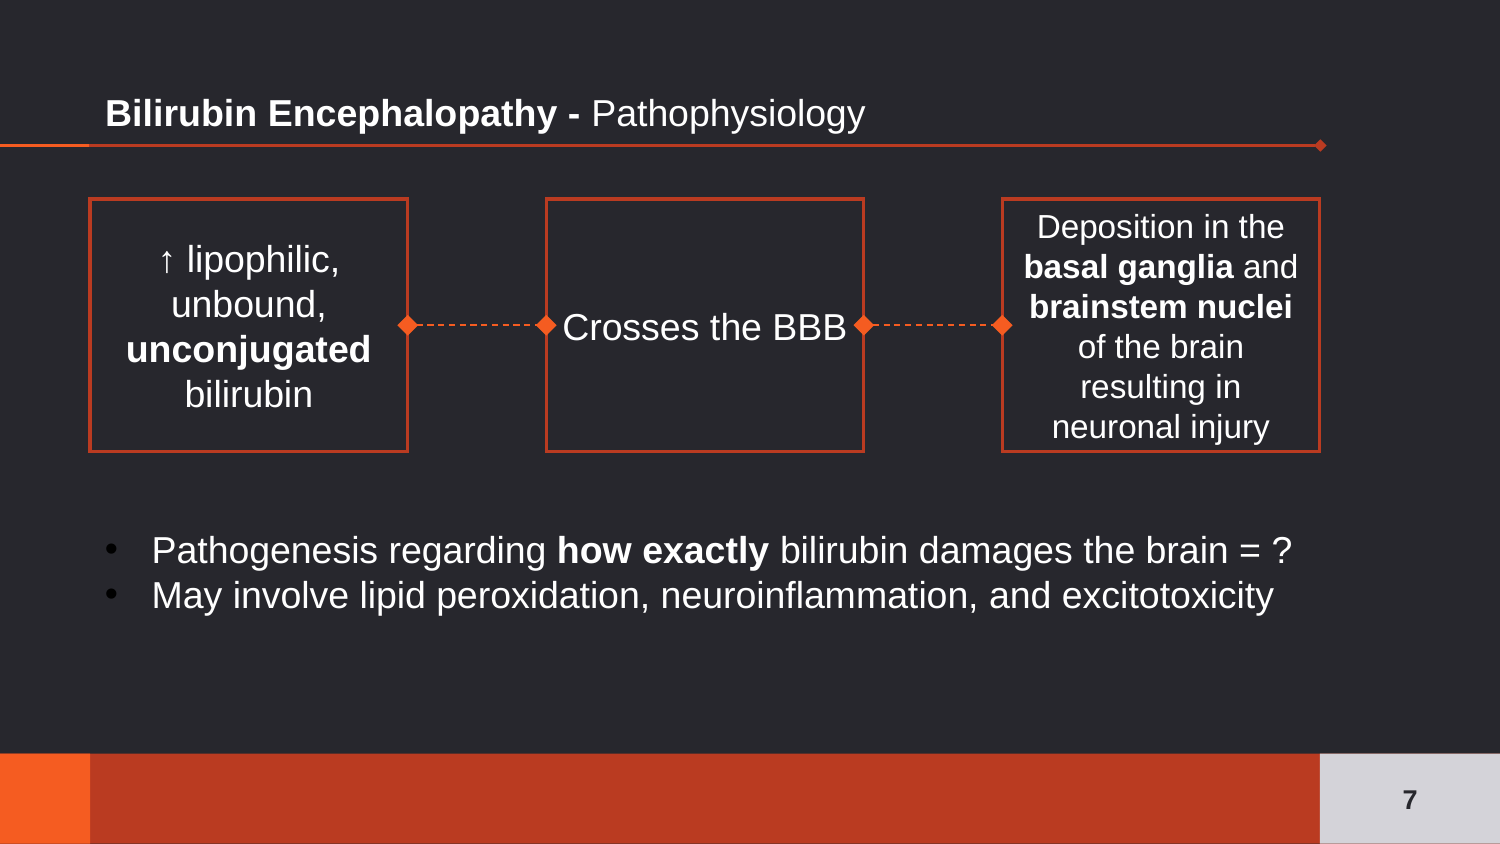

# Bilirubin Encephalopathy - Pathophysiology
↑ lipophilic, unbound, unconjugated bilirubin
Deposition in the basal ganglia and brainstem nuclei of the brain resulting in neuronal injury
Crosses the BBB
Pathogenesis regarding how exactly bilirubin damages the brain = ?
May involve lipid peroxidation, neuroinflammation, and excitotoxicity
7